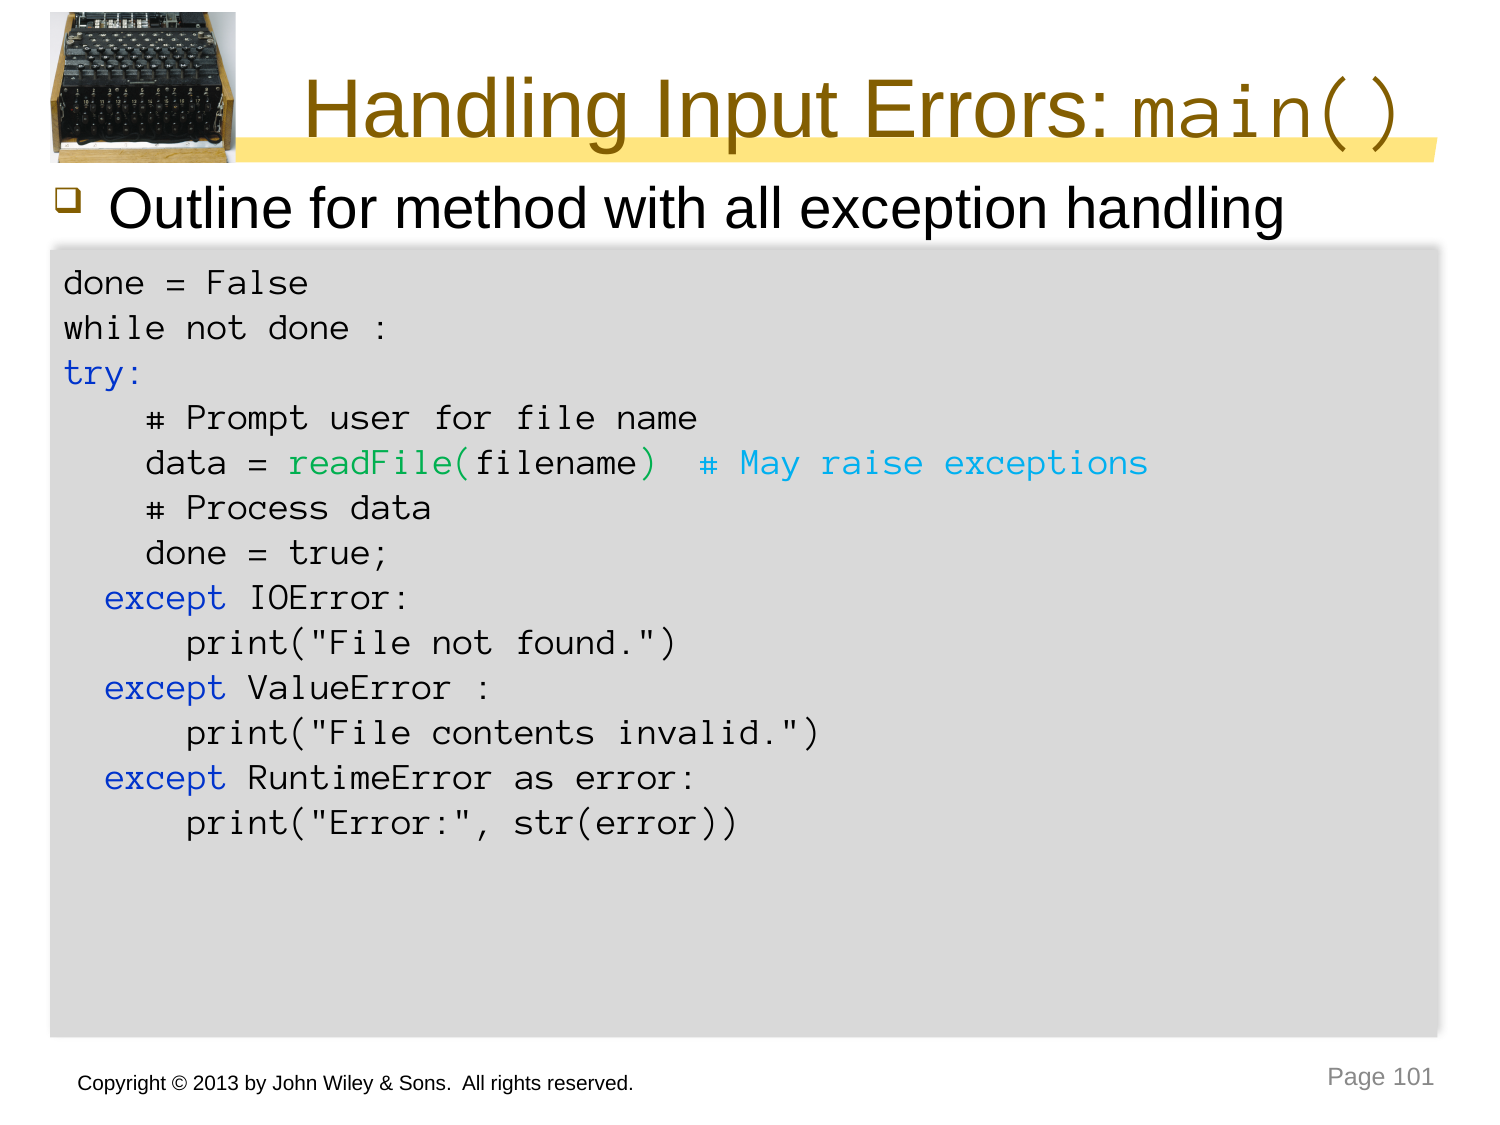

# Handling Input Errors: main()
Outline for method with all exception handling
done = False
while not done :
try:
    # Prompt user for file name
    data = readFile(filename)  # May raise exceptions
    # Process data
    done = true;
  except IOError:
      print("File not found.")
  except ValueError :
      print("File contents invalid.")
  except RuntimeError as error:
      print("Error:", str(error))

Copyright © 2013 by John Wiley & Sons.  All rights reserved.
Page 101